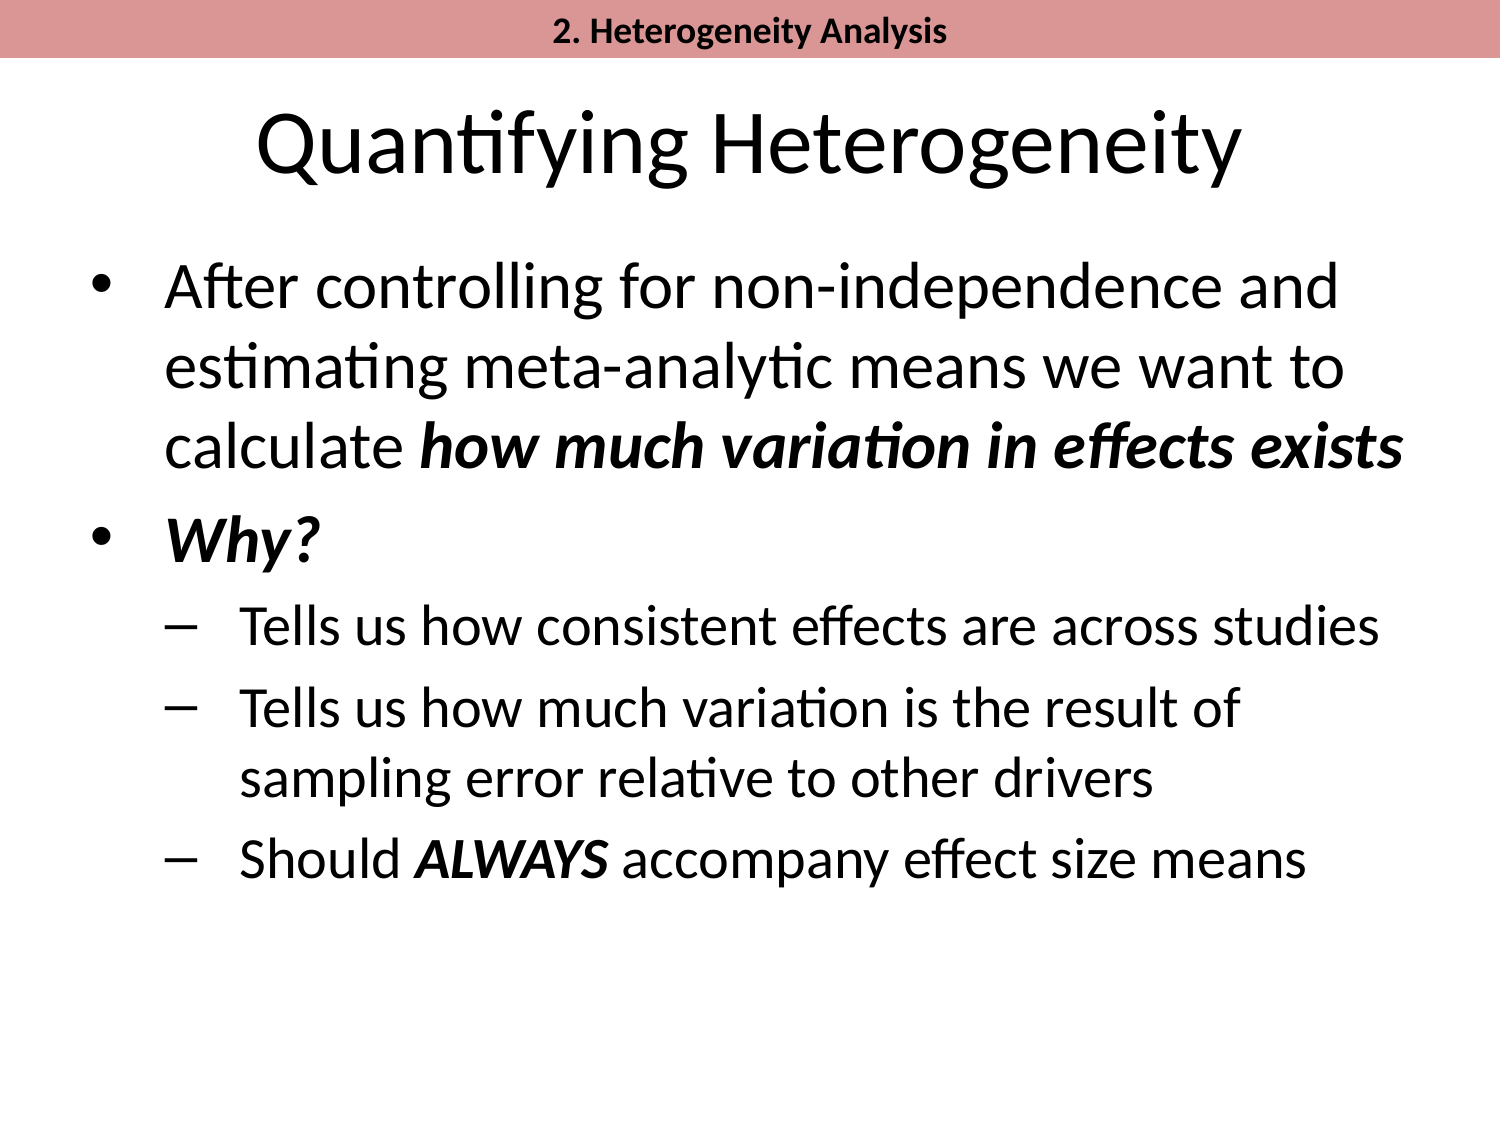

2. Heterogeneity Analysis
# Quantifying Heterogeneity
After controlling for non-independence and estimating meta-analytic means we want to calculate how much variation in effects exists
Why?
Tells us how consistent effects are across studies
Tells us how much variation is the result of sampling error relative to other drivers
Should ALWAYS accompany effect size means